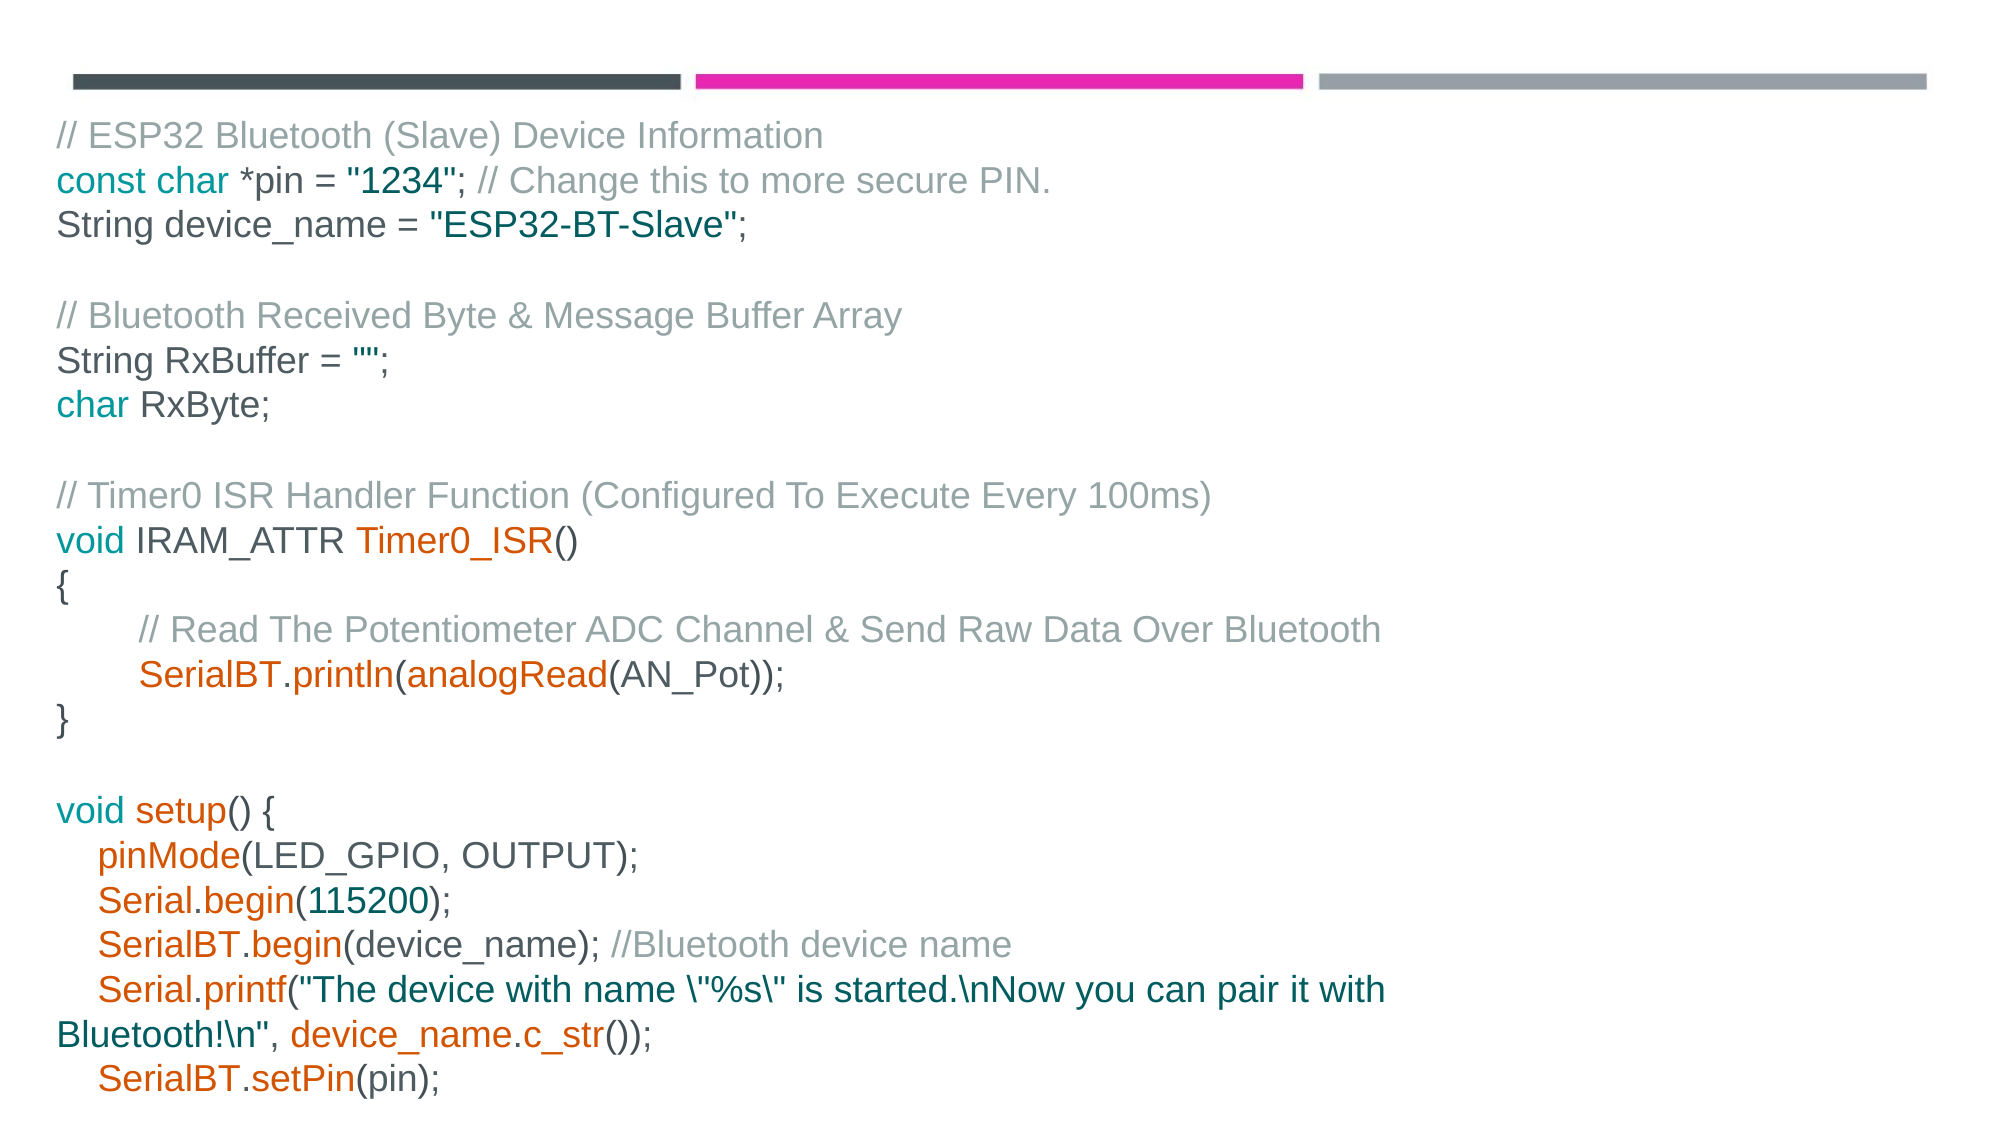

// ESP32 Bluetooth (Slave) Device Information
const char *pin = "1234"; // Change this to more secure PIN.
String device_name = "ESP32-BT-Slave";
// Bluetooth Received Byte & Message Buffer Array
String RxBuffer = "";
char RxByte;
// Timer0 ISR Handler Function (Configured To Execute Every 100ms)
void IRAM_ATTR Timer0_ISR()
{
// Read The Potentiometer ADC Channel & Send Raw Data Over Bluetooth
SerialBT.println(analogRead(AN_Pot));
}
void setup() {
pinMode(LED_GPIO, OUTPUT);
Serial.begin(115200);
SerialBT.begin(device_name); //Bluetooth device name
Serial.printf("The device with name \"%s\" is started.\nNow you can pair it with
Bluetooth!\n", device_name.c_str());
SerialBT.setPin(pin);